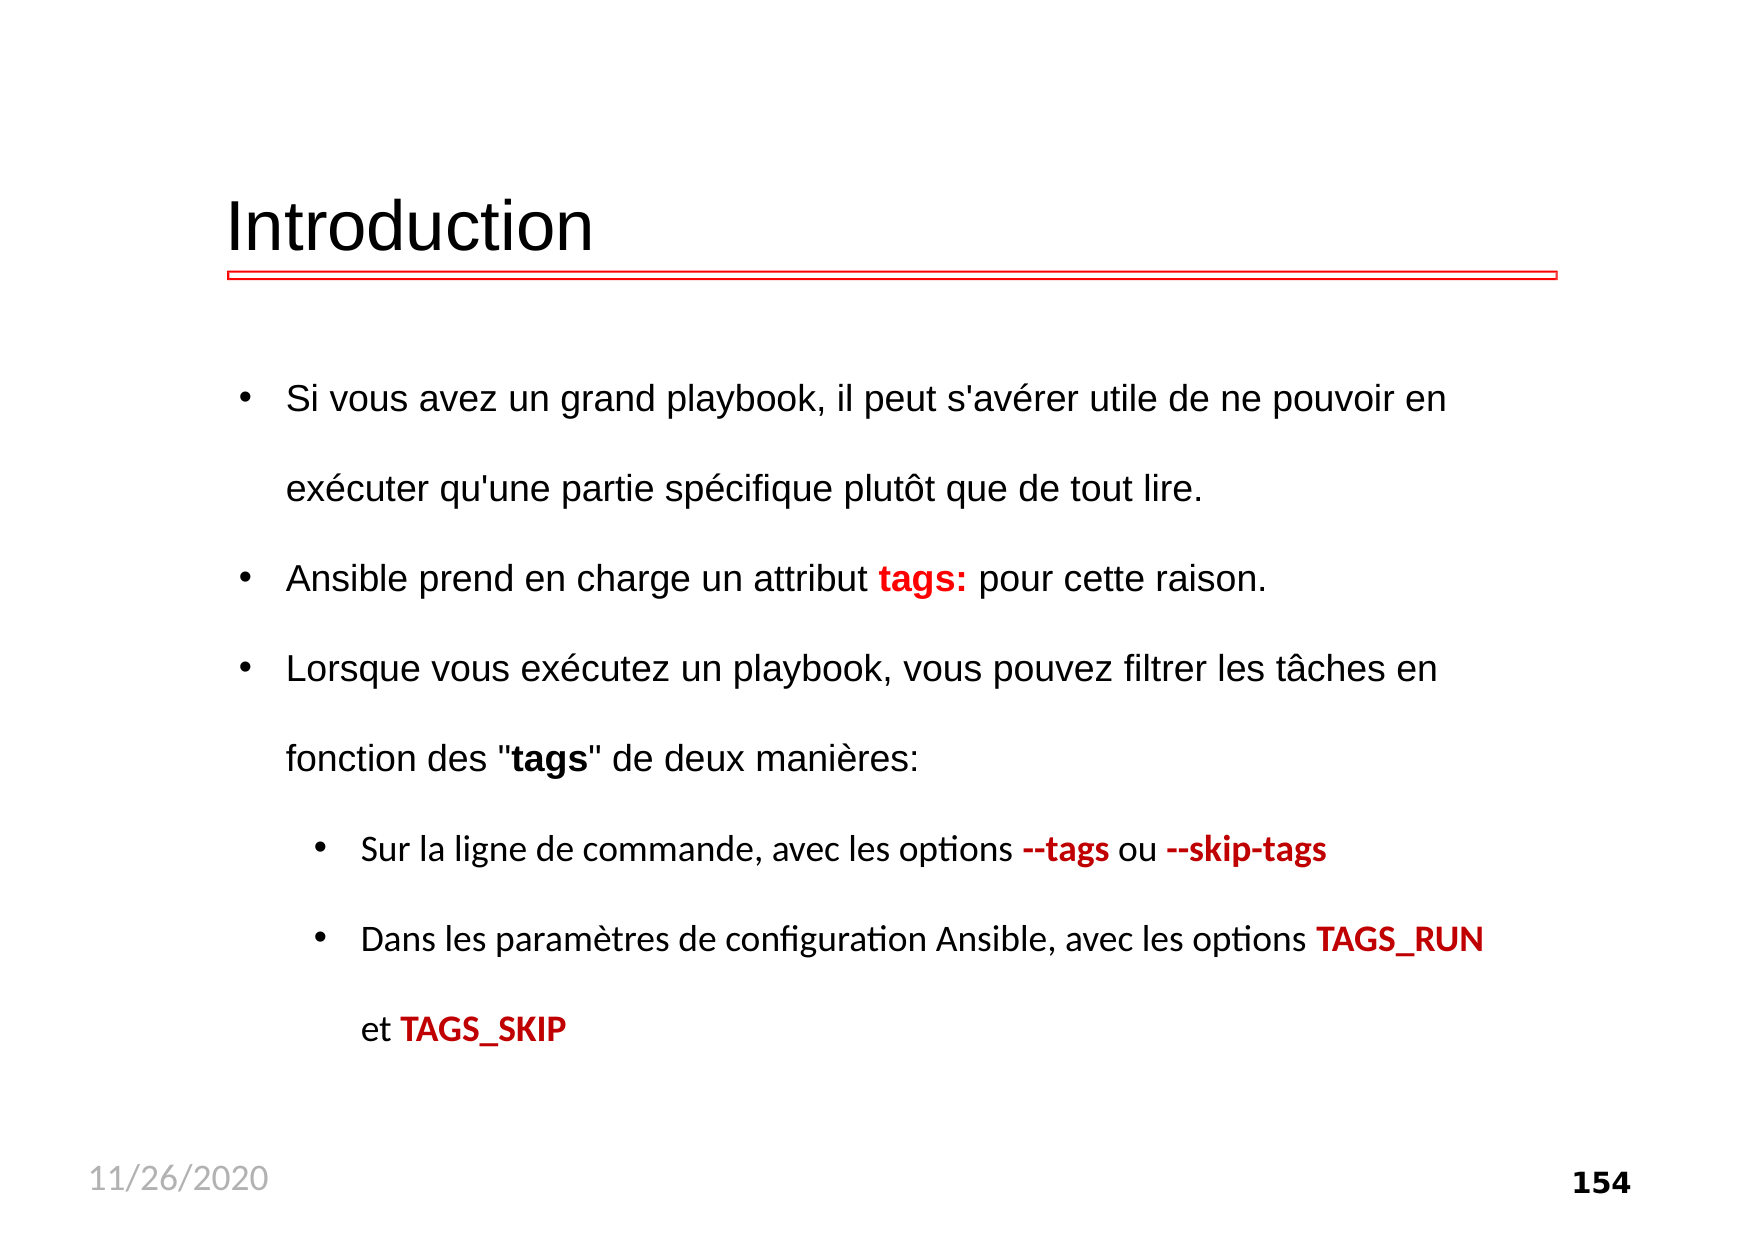

# Introduction
Si vous avez un grand playbook, il peut s'avérer utile de ne pouvoir en exécuter qu'une partie spécifique plutôt que de tout lire.
Ansible prend en charge un attribut tags: pour cette raison.
Lorsque vous exécutez un playbook, vous pouvez filtrer les tâches en fonction des "tags" de deux manières:
Sur la ligne de commande, avec les options --tags ou --skip-tags
Dans les paramètres de configuration Ansible, avec les options TAGS_RUN et TAGS_SKIP
11/26/2020
154